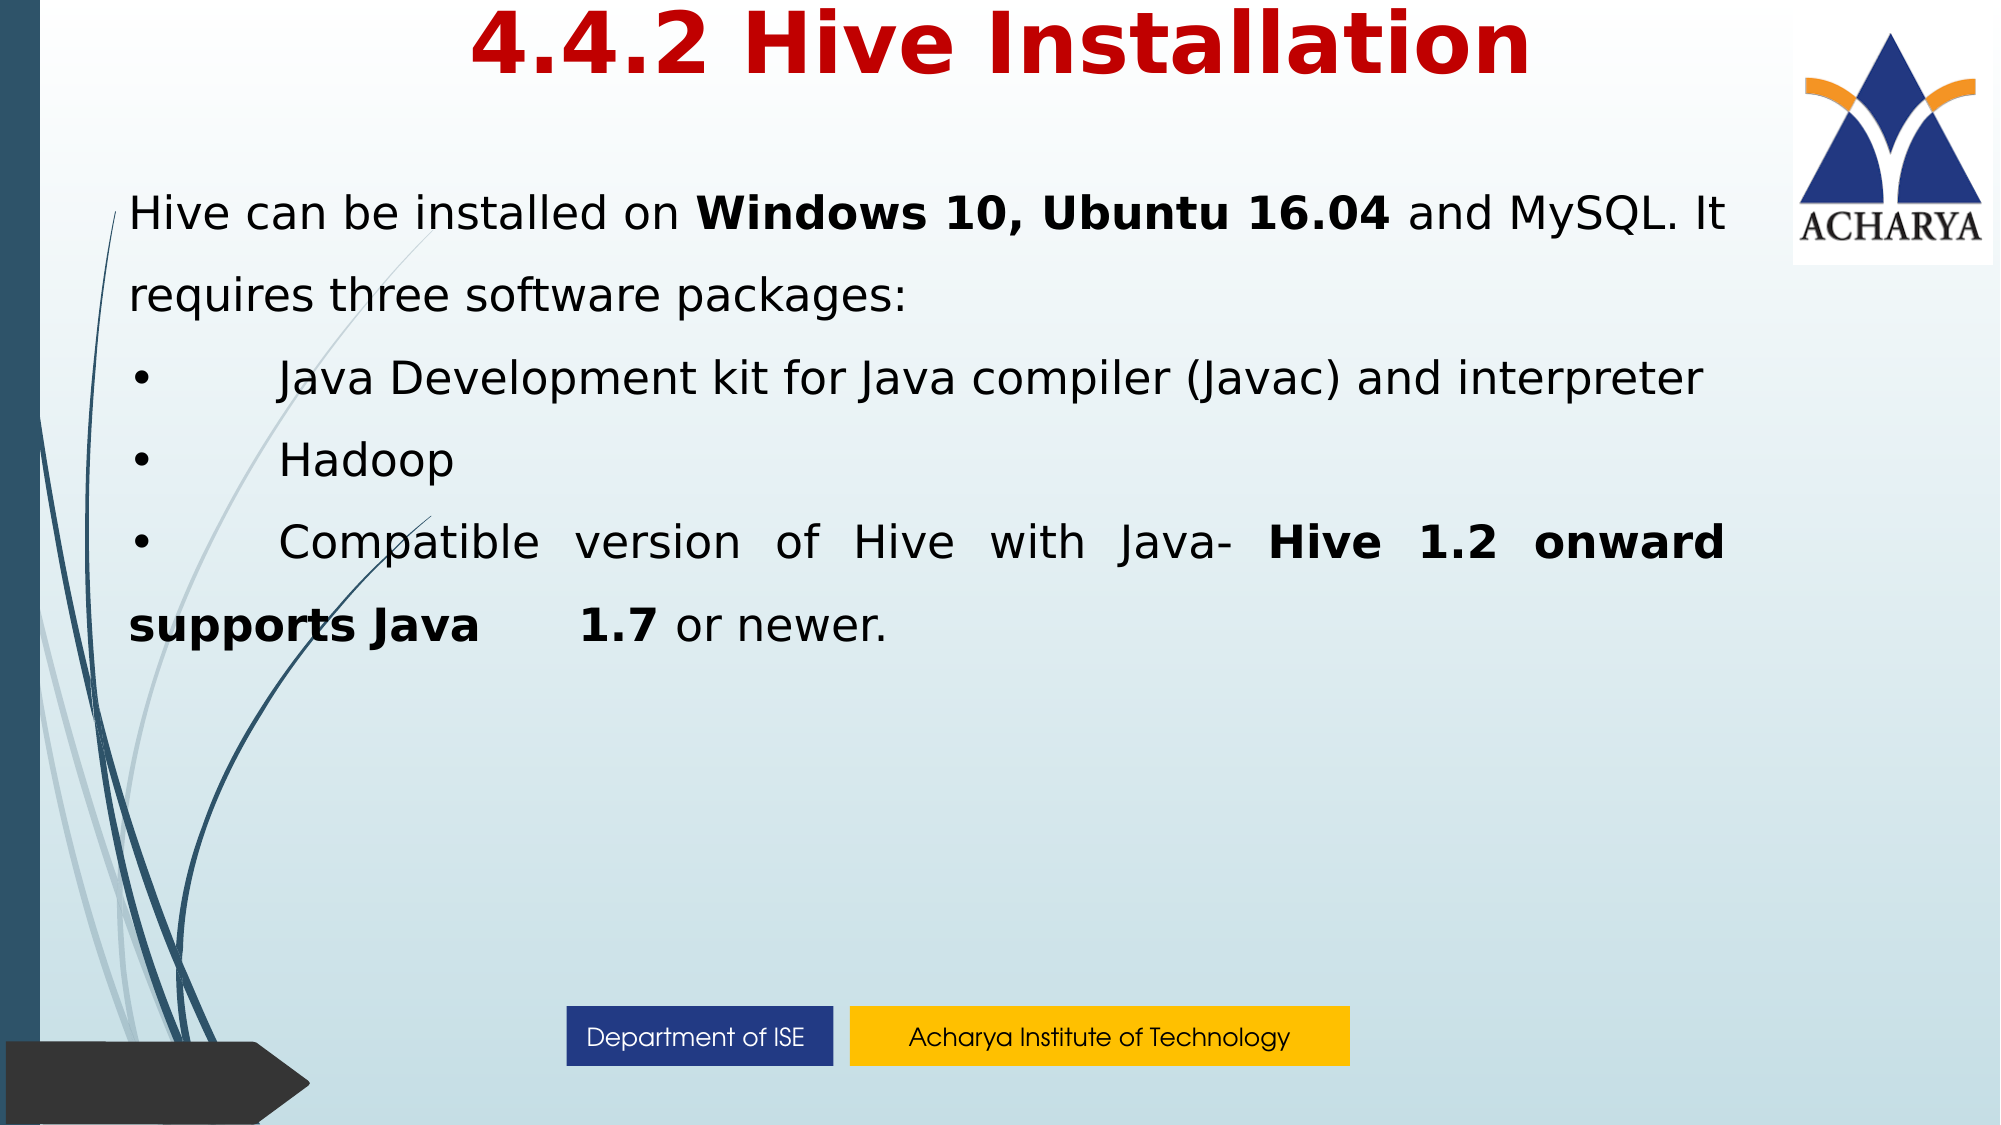

# 4.4.2 Hive Installation
Hive can be installed on Windows 10, Ubuntu 16.04 and MySQL. It requires three software packages:
•	Java Development kit for Java compiler (Javac) and interpreter
•	Hadoop
•	Compatible version of Hive with Java- Hive 1.2 onward supports Java 	1.7 or newer.